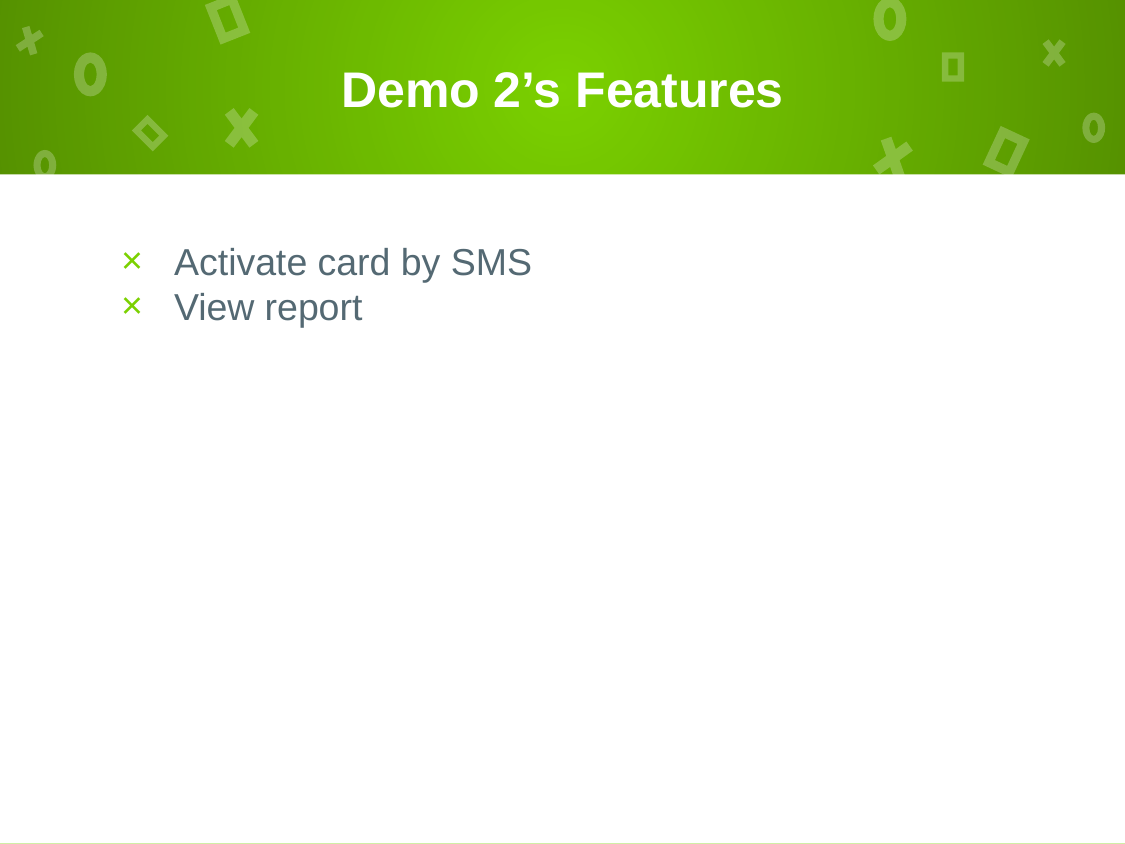

# Demo 2’s Features
Activate card by SMS
View report